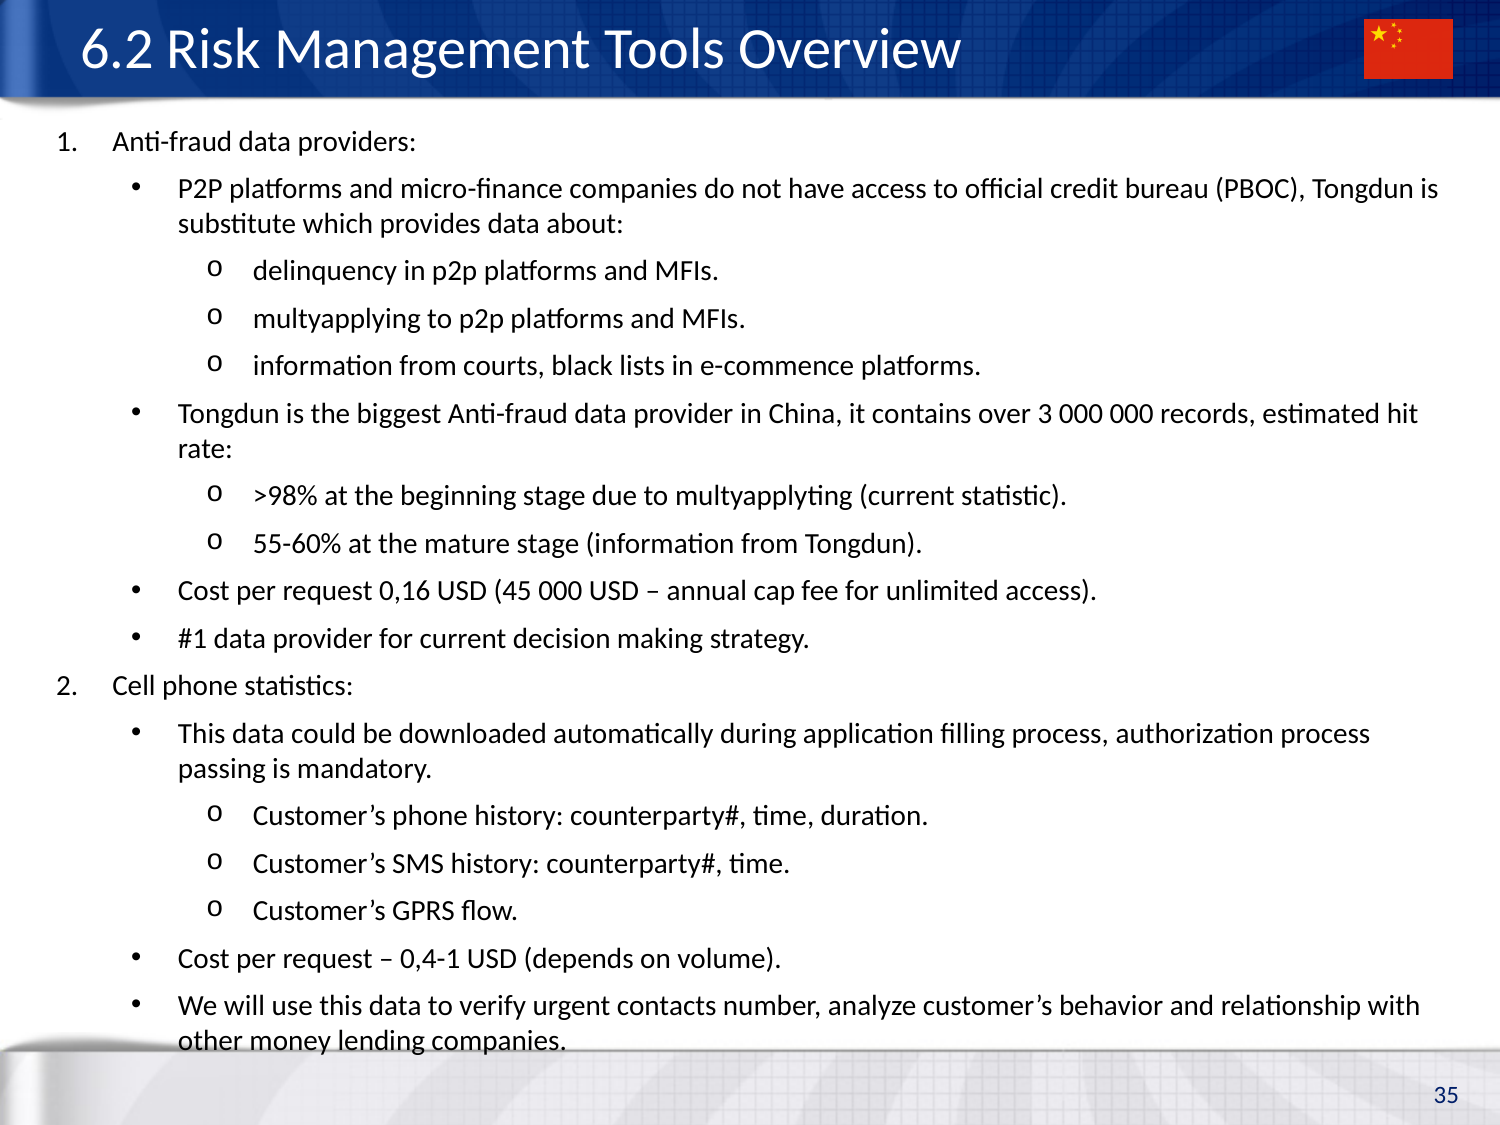

# 6.2 Risk Management Tools Overview
Anti-fraud data providers:
P2P platforms and micro-finance companies do not have access to official credit bureau (PBOC), Tongdun is substitute which provides data about:
delinquency in p2p platforms and MFIs.
multyapplying to p2p platforms and MFIs.
information from courts, black lists in e-commence platforms.
Tongdun is the biggest Anti-fraud data provider in China, it contains over 3 000 000 records, estimated hit rate:
>98% at the beginning stage due to multyapplyting (current statistic).
55-60% at the mature stage (information from Tongdun).
Cost per request 0,16 USD (45 000 USD – annual cap fee for unlimited access).
#1 data provider for current decision making strategy.
Cell phone statistics:
This data could be downloaded automatically during application filling process, authorization process passing is mandatory.
Customer’s phone history: counterparty#, time, duration.
Customer’s SMS history: counterparty#, time.
Customer’s GPRS flow.
Cost per request – 0,4-1 USD (depends on volume).
We will use this data to verify urgent contacts number, analyze customer’s behavior and relationship with other money lending companies.

35